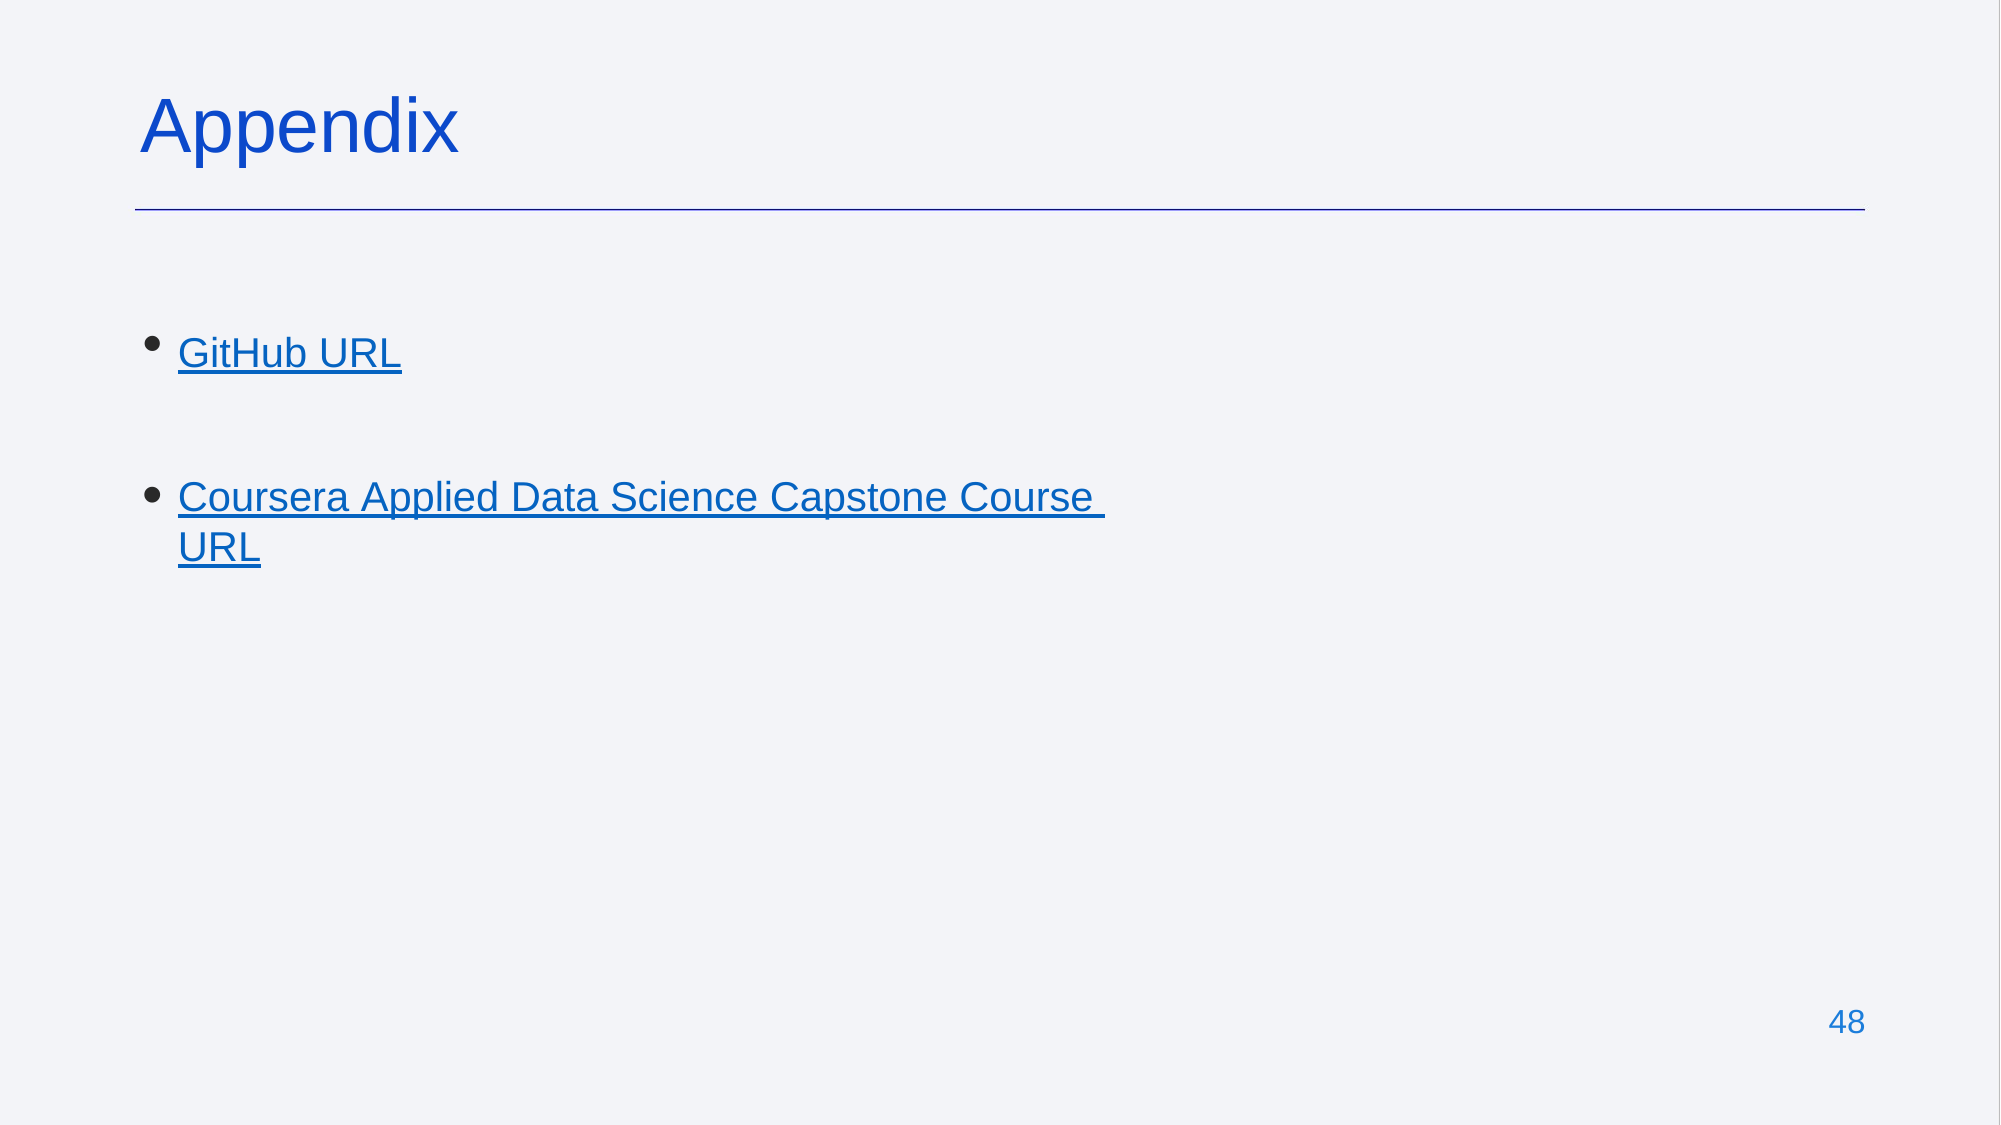

# Appendix
GitHub URL

Coursera Applied Data Science Capstone Course URL
48